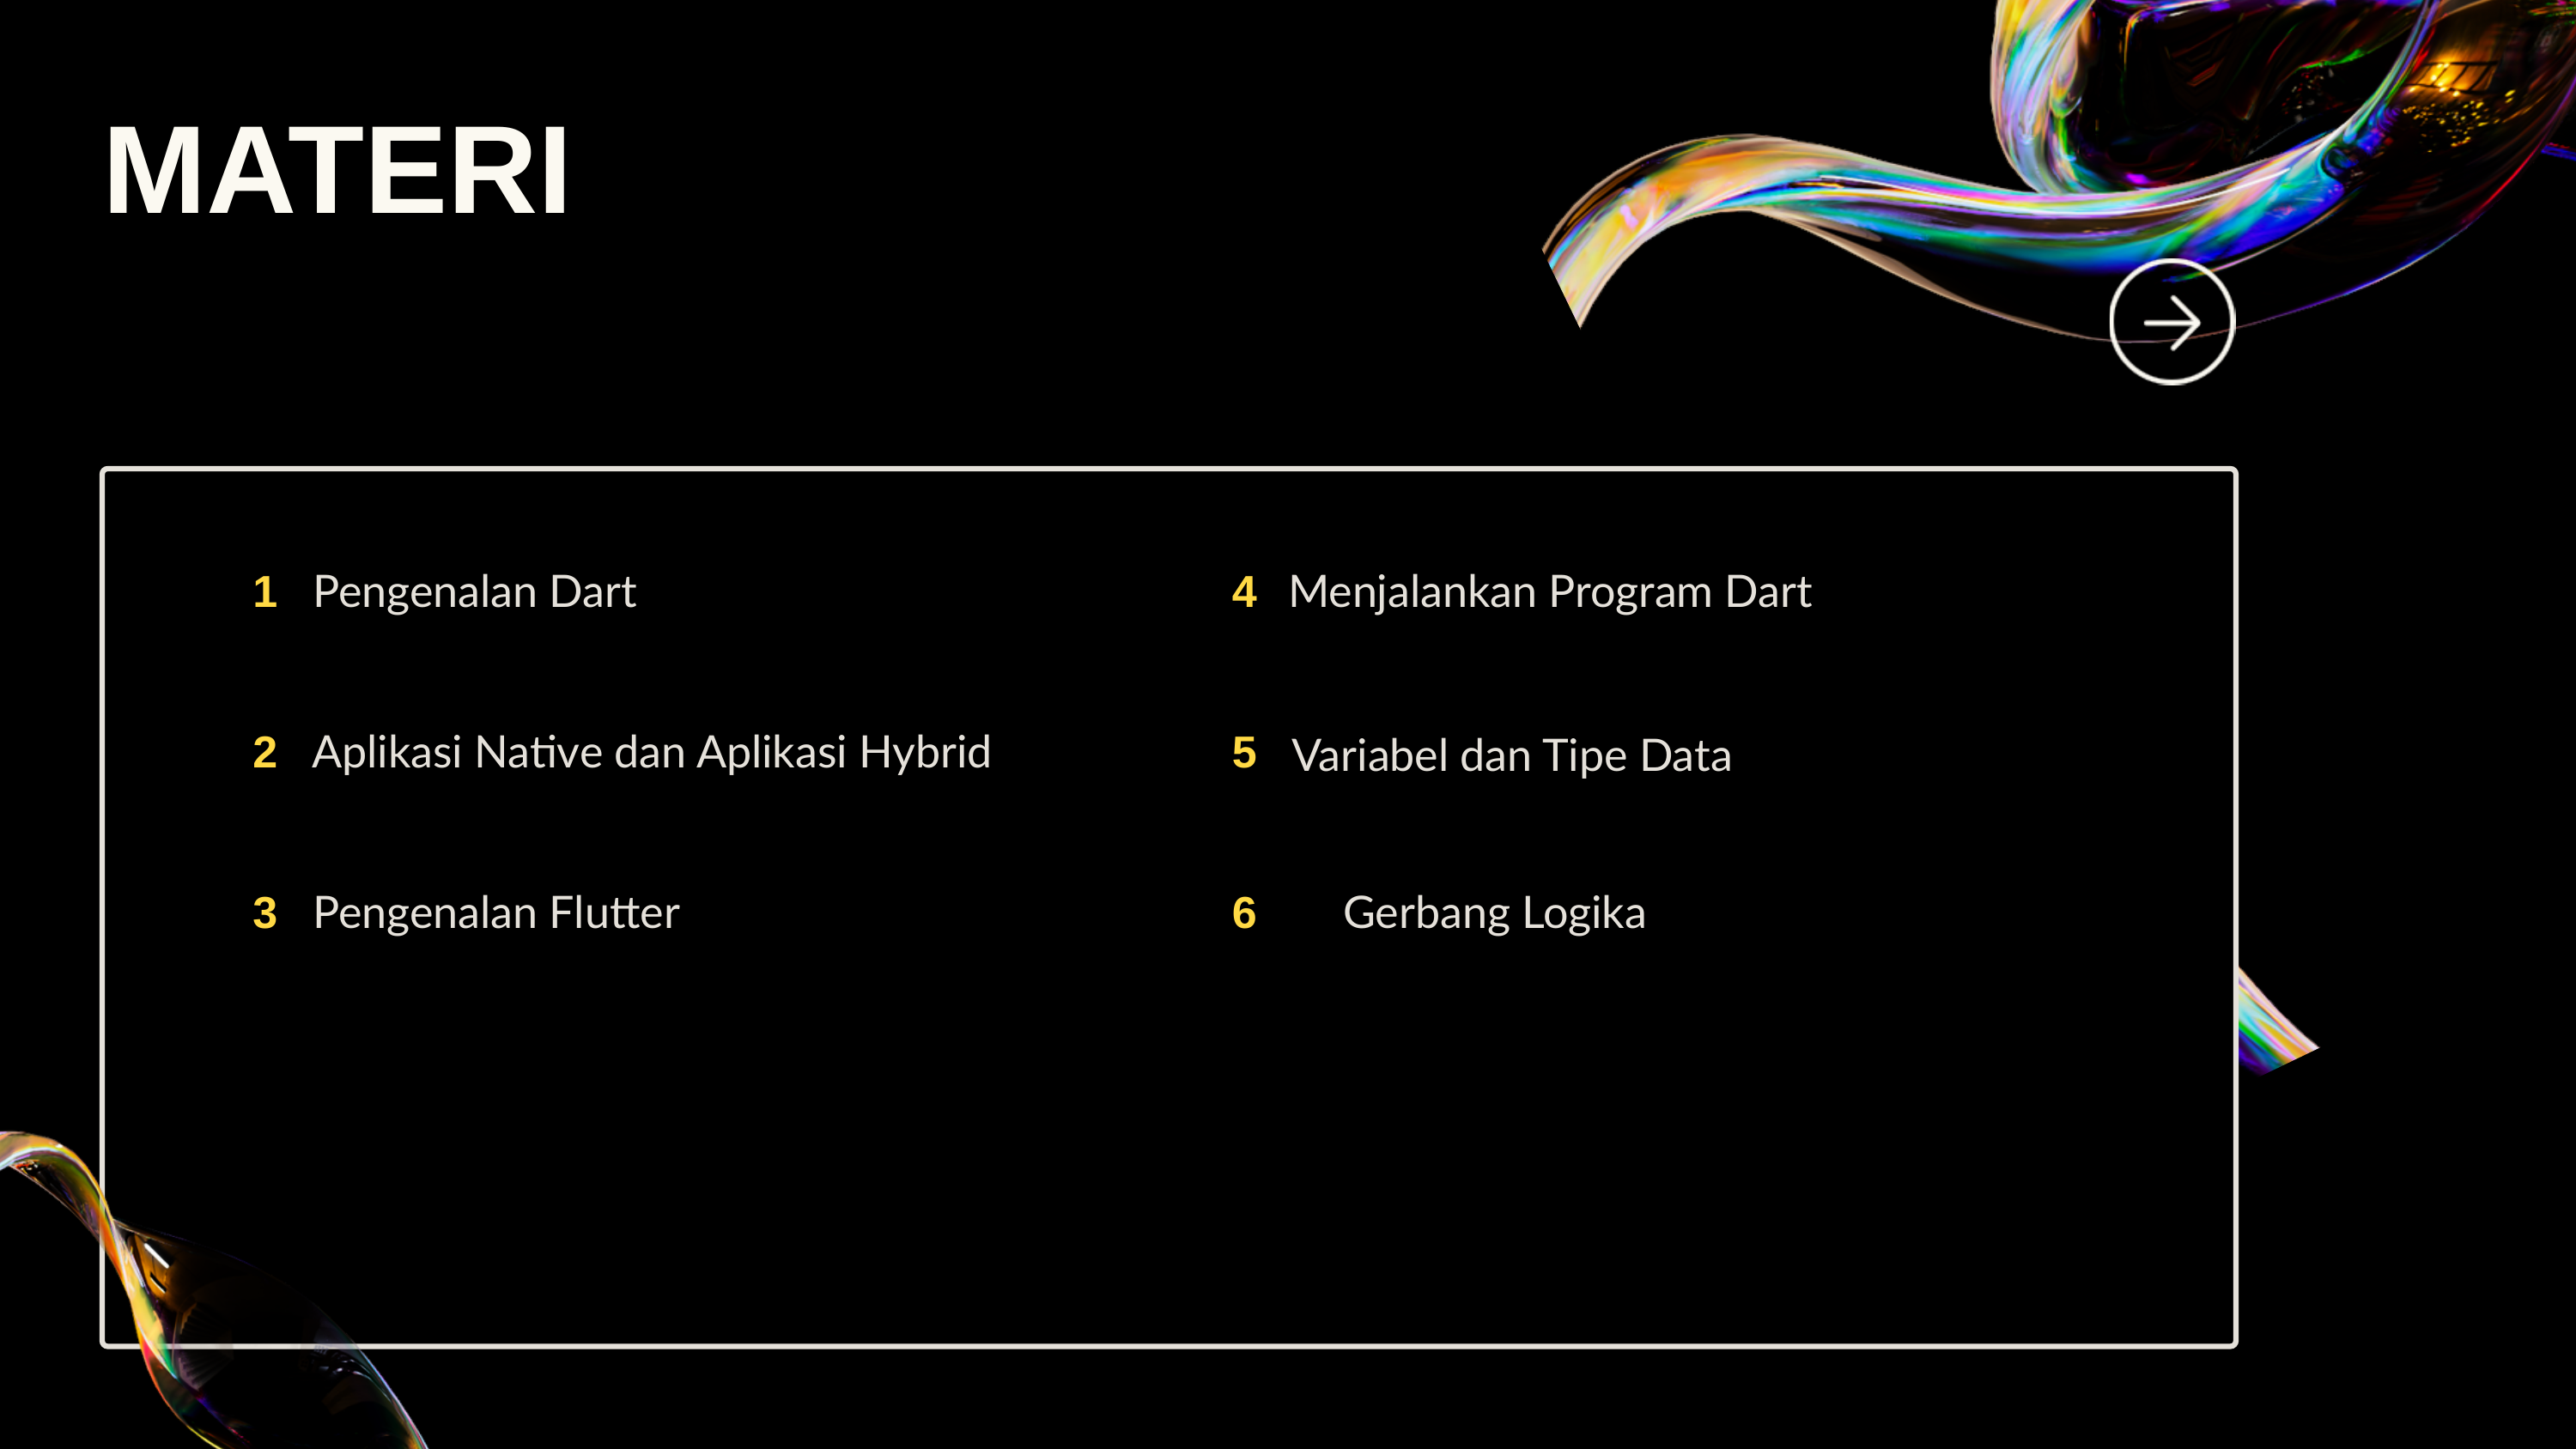

MATERI

1
Pengenalan Dart
4
Menjalankan Program Dart
2
Aplikasi Native dan Aplikasi Hybrid
5
Variabel dan Tipe Data
Pengenalan Flutter
6
Gerbang Logika
3